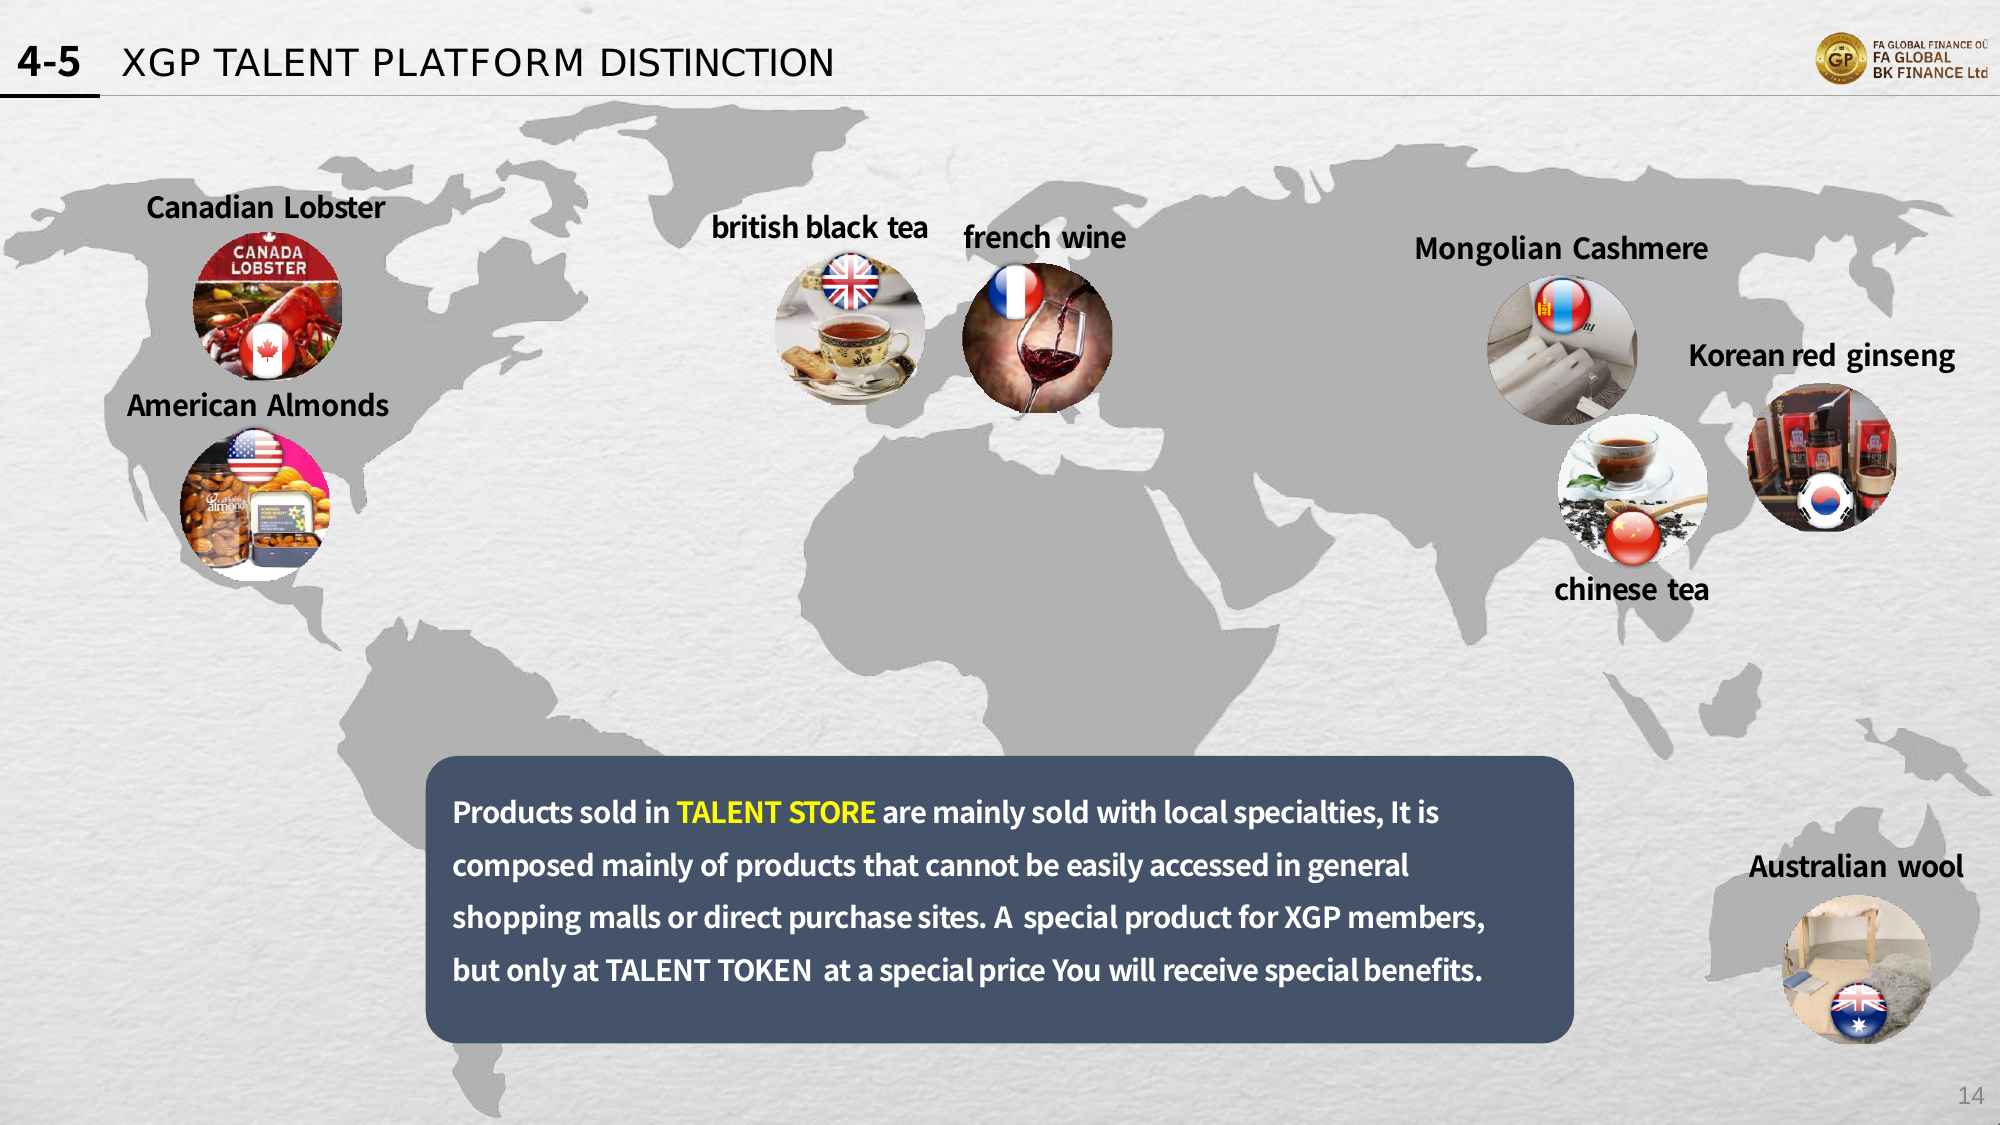

# 4-5	XGP TALENT PLATFORM DISTINCTION
Canadian Lobster
british black tea
french wine
Mongolian Cashmere

Korean red ginseng

American Almonds

chinese tea
Products sold in TALENT STORE are mainly sold with local specialties, It is  composed mainly of products that cannot be easily accessed in general  shopping malls or direct purchase sites. A special product for XGP members,  but only at TALENT TOKEN at a special price You will receive special benefits.
Australian wool
14